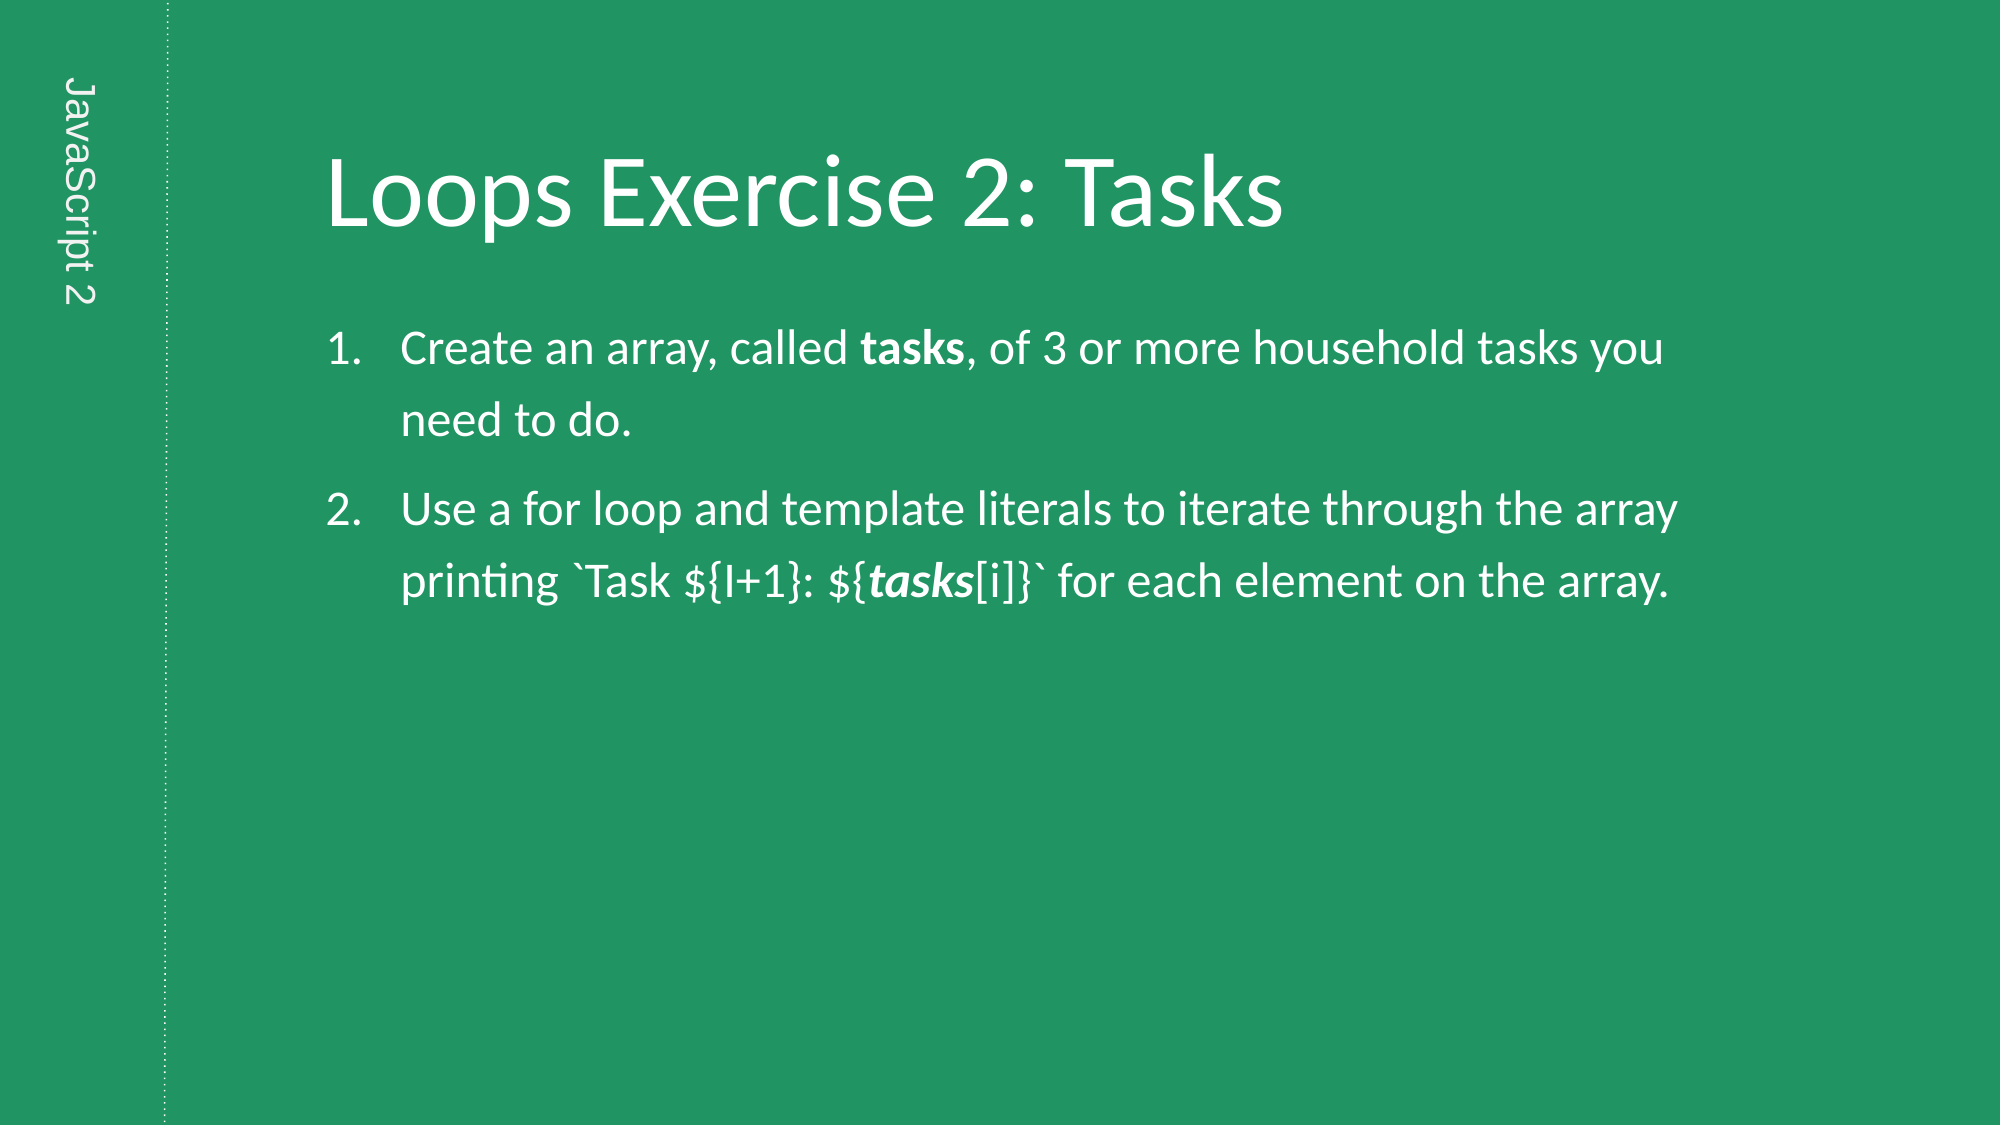

# Loops Exercise 2: Tasks
Create an array, called tasks, of 3 or more household tasks you need to do.
Use a for loop and template literals to iterate through the array printing `Task ${I+1}: ${tasks[i]}` for each element on the array.